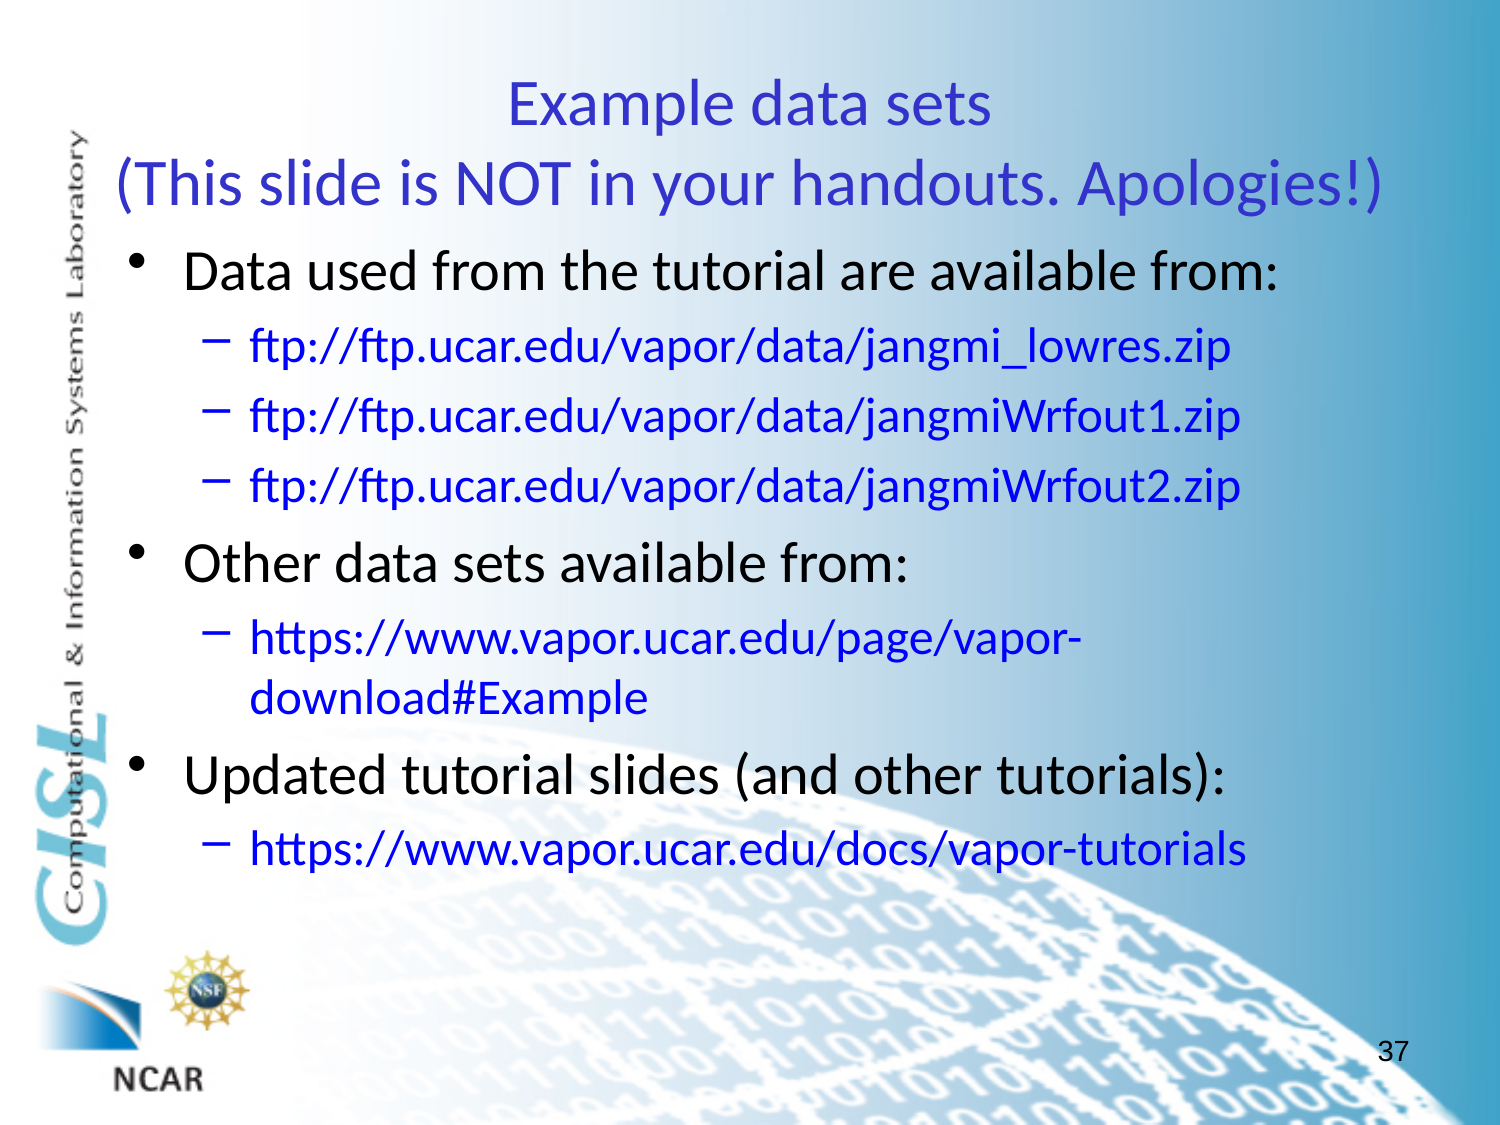

# Example data sets (This slide is NOT in your handouts. Apologies!)
Data used from the tutorial are available from:
ftp://ftp.ucar.edu/vapor/data/jangmi_lowres.zip
ftp://ftp.ucar.edu/vapor/data/jangmiWrfout1.zip
ftp://ftp.ucar.edu/vapor/data/jangmiWrfout2.zip
Other data sets available from:
https://www.vapor.ucar.edu/page/vapor-download#Example
Updated tutorial slides (and other tutorials):
https://www.vapor.ucar.edu/docs/vapor-tutorials
37